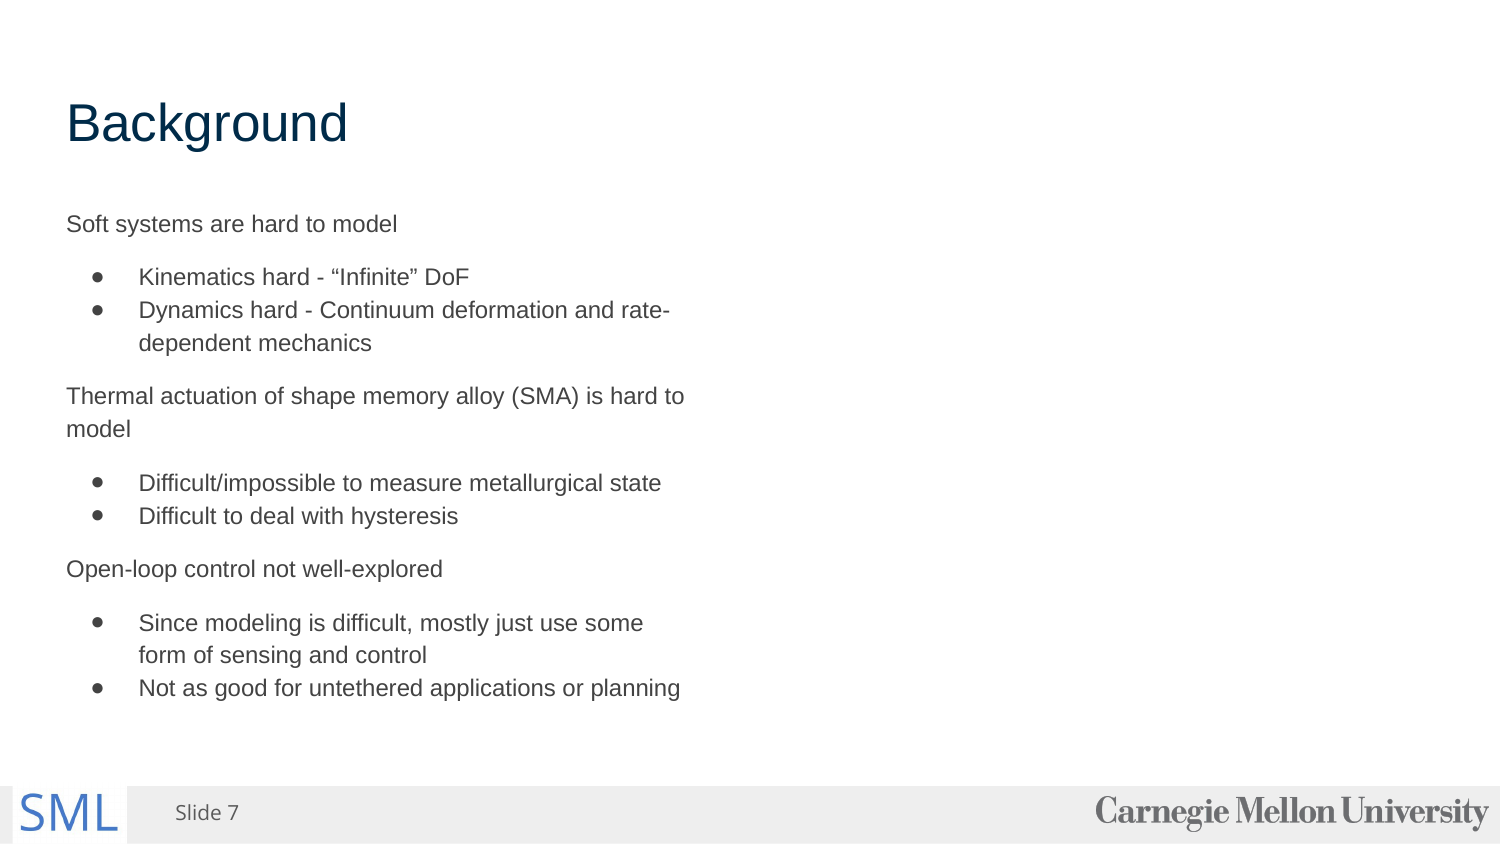

# Background
Soft systems are hard to model
Kinematics hard - “Infinite” DoF
Dynamics hard - Continuum deformation and rate-dependent mechanics
Thermal actuation of shape memory alloy (SMA) is hard to model
Difficult/impossible to measure metallurgical state
Difficult to deal with hysteresis
Open-loop control not well-explored
Since modeling is difficult, mostly just use some form of sensing and control
Not as good for untethered applications or planning

Slide 7